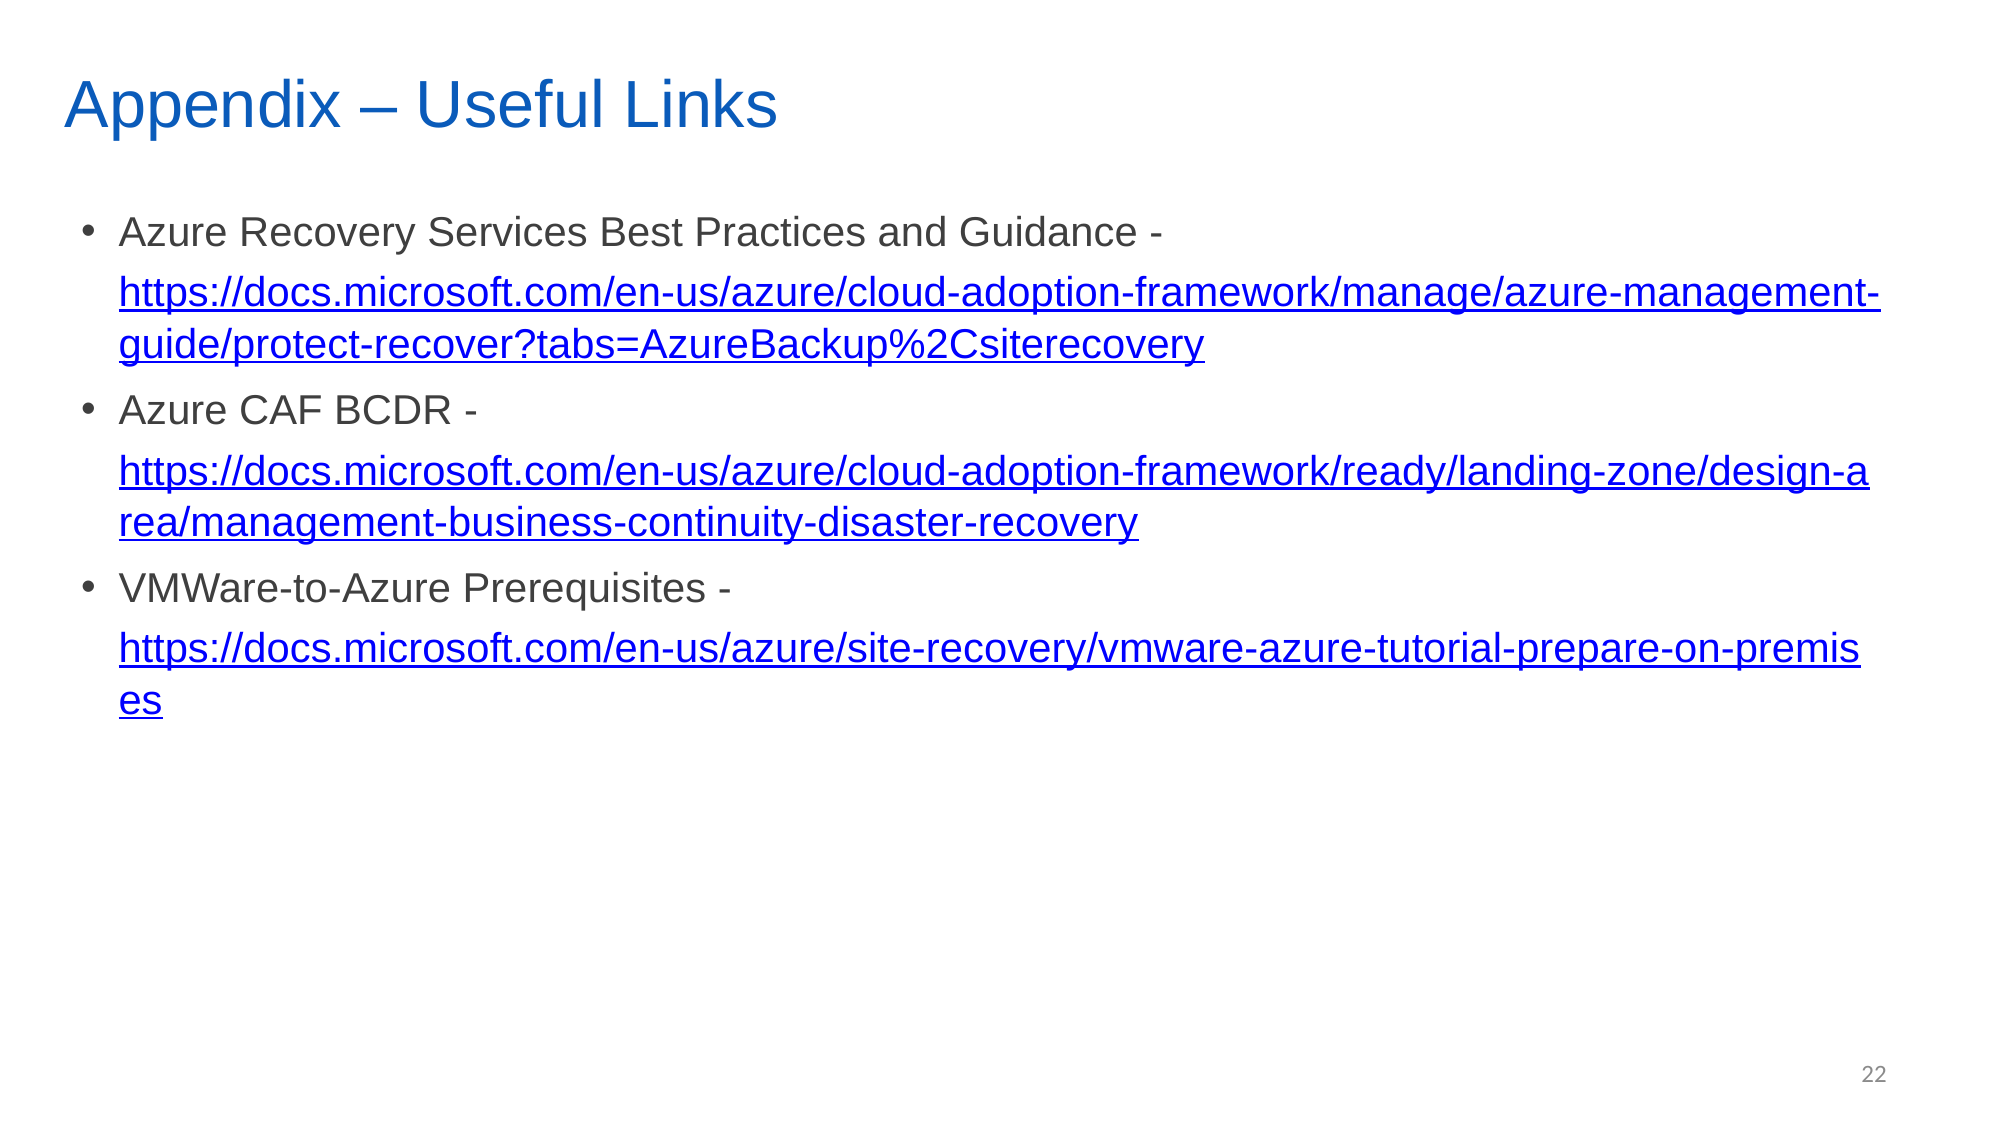

# Appendix – Useful Links
Azure Recovery Services Best Practices and Guidance - https://docs.microsoft.com/en-us/azure/cloud-adoption-framework/manage/azure-management-guide/protect-recover?tabs=AzureBackup%2Csiterecovery
Azure CAF BCDR - https://docs.microsoft.com/en-us/azure/cloud-adoption-framework/ready/landing-zone/design-area/management-business-continuity-disaster-recovery
VMWare-to-Azure Prerequisites - https://docs.microsoft.com/en-us/azure/site-recovery/vmware-azure-tutorial-prepare-on-premises

22